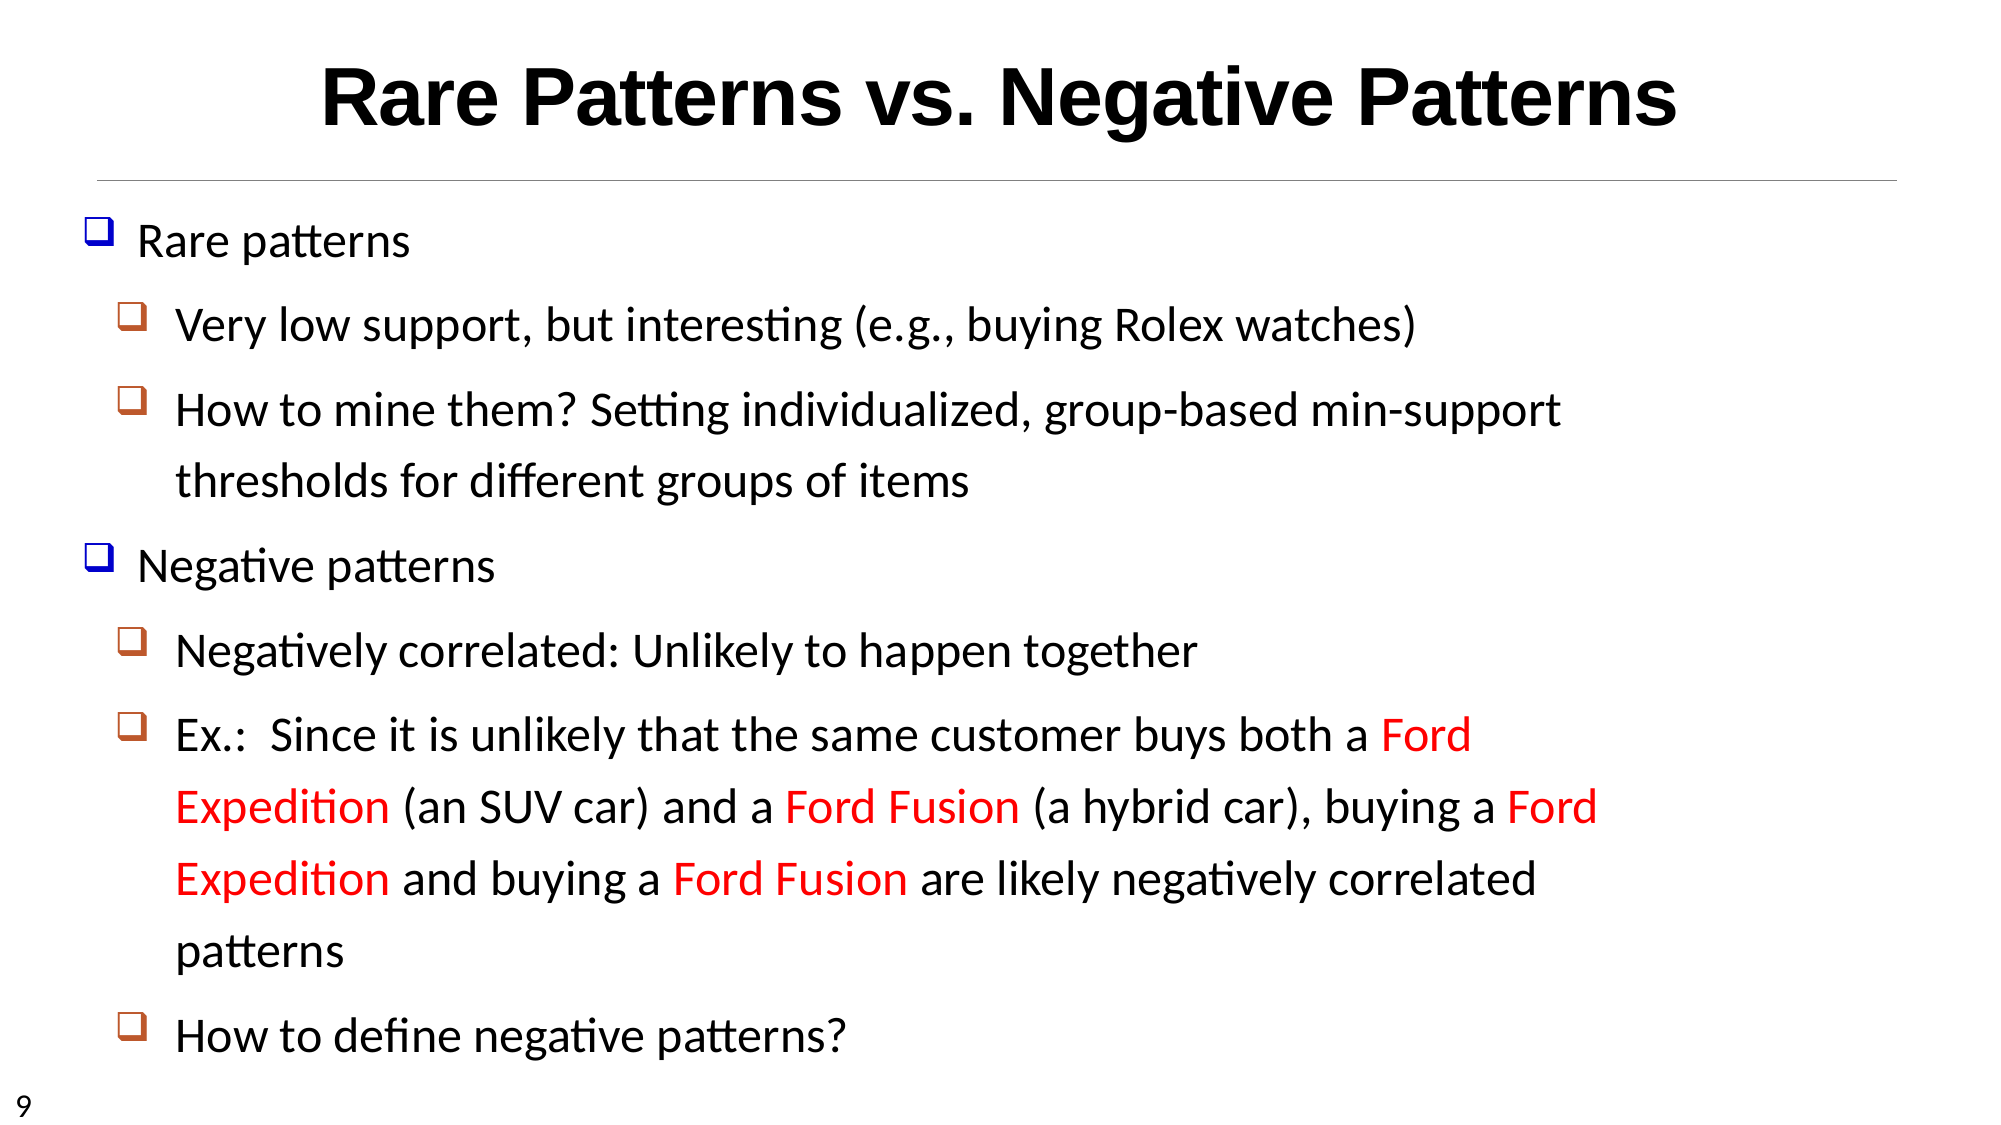

# Rare Patterns vs. Negative Patterns
Rare patterns
Very low support, but interesting (e.g., buying Rolex watches)
How to mine them? Setting individualized, group-based min-support thresholds for different groups of items
Negative patterns
Negatively correlated: Unlikely to happen together
Ex.:  Since it is unlikely that the same customer buys both a Ford Expedition (an SUV car) and a Ford Fusion (a hybrid car), buying a Ford Expedition and buying a Ford Fusion are likely negatively correlated patterns
How to define negative patterns?